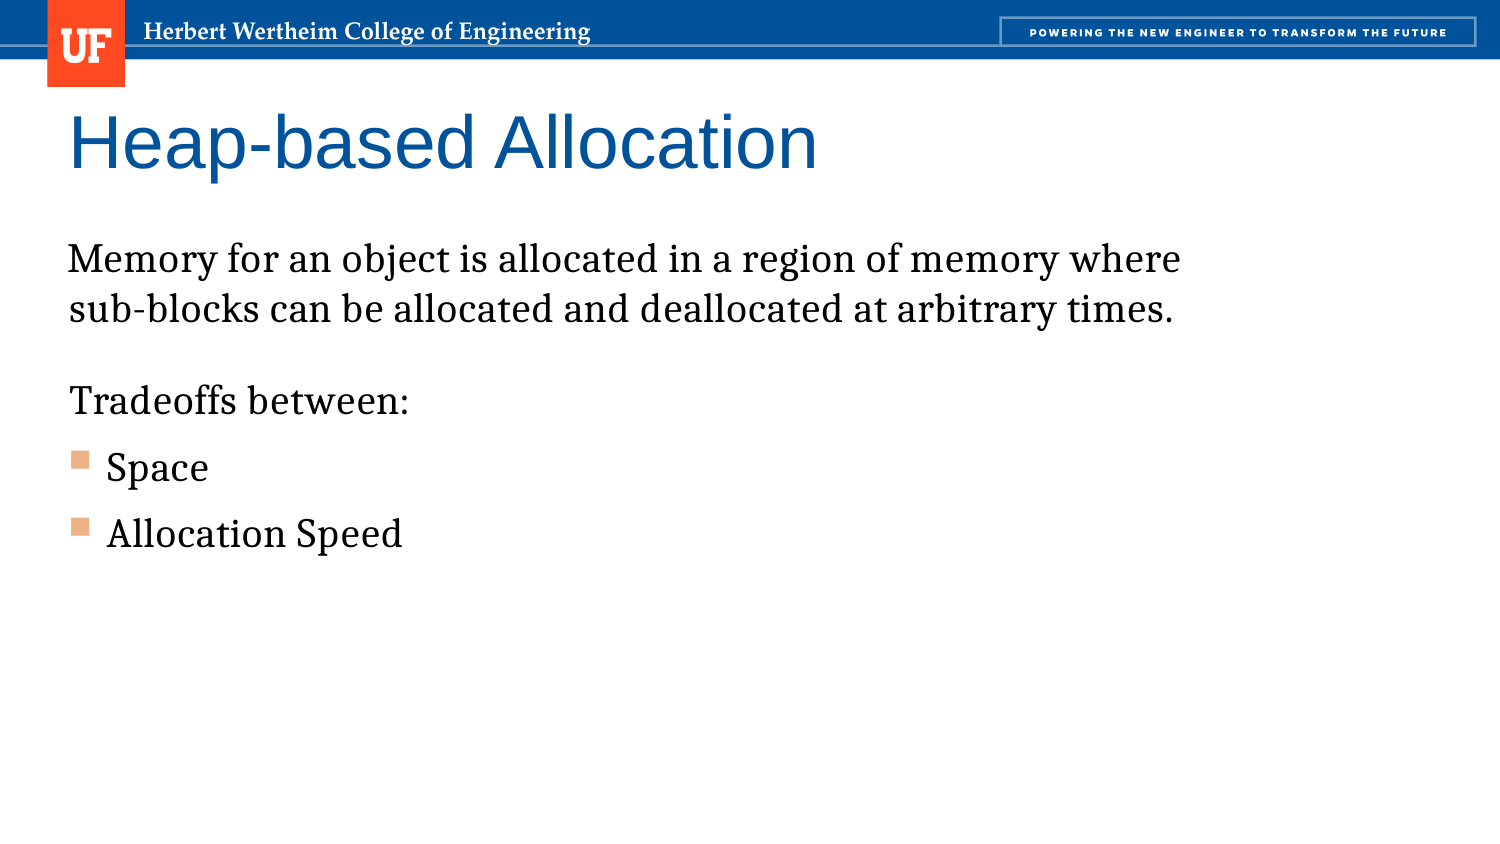

# Heap-based Allocation
Memory for an object is allocated in a region of memory where sub-blocks can be allocated and deallocated at arbitrary times.
Tradeoffs between:
Space
Allocation Speed